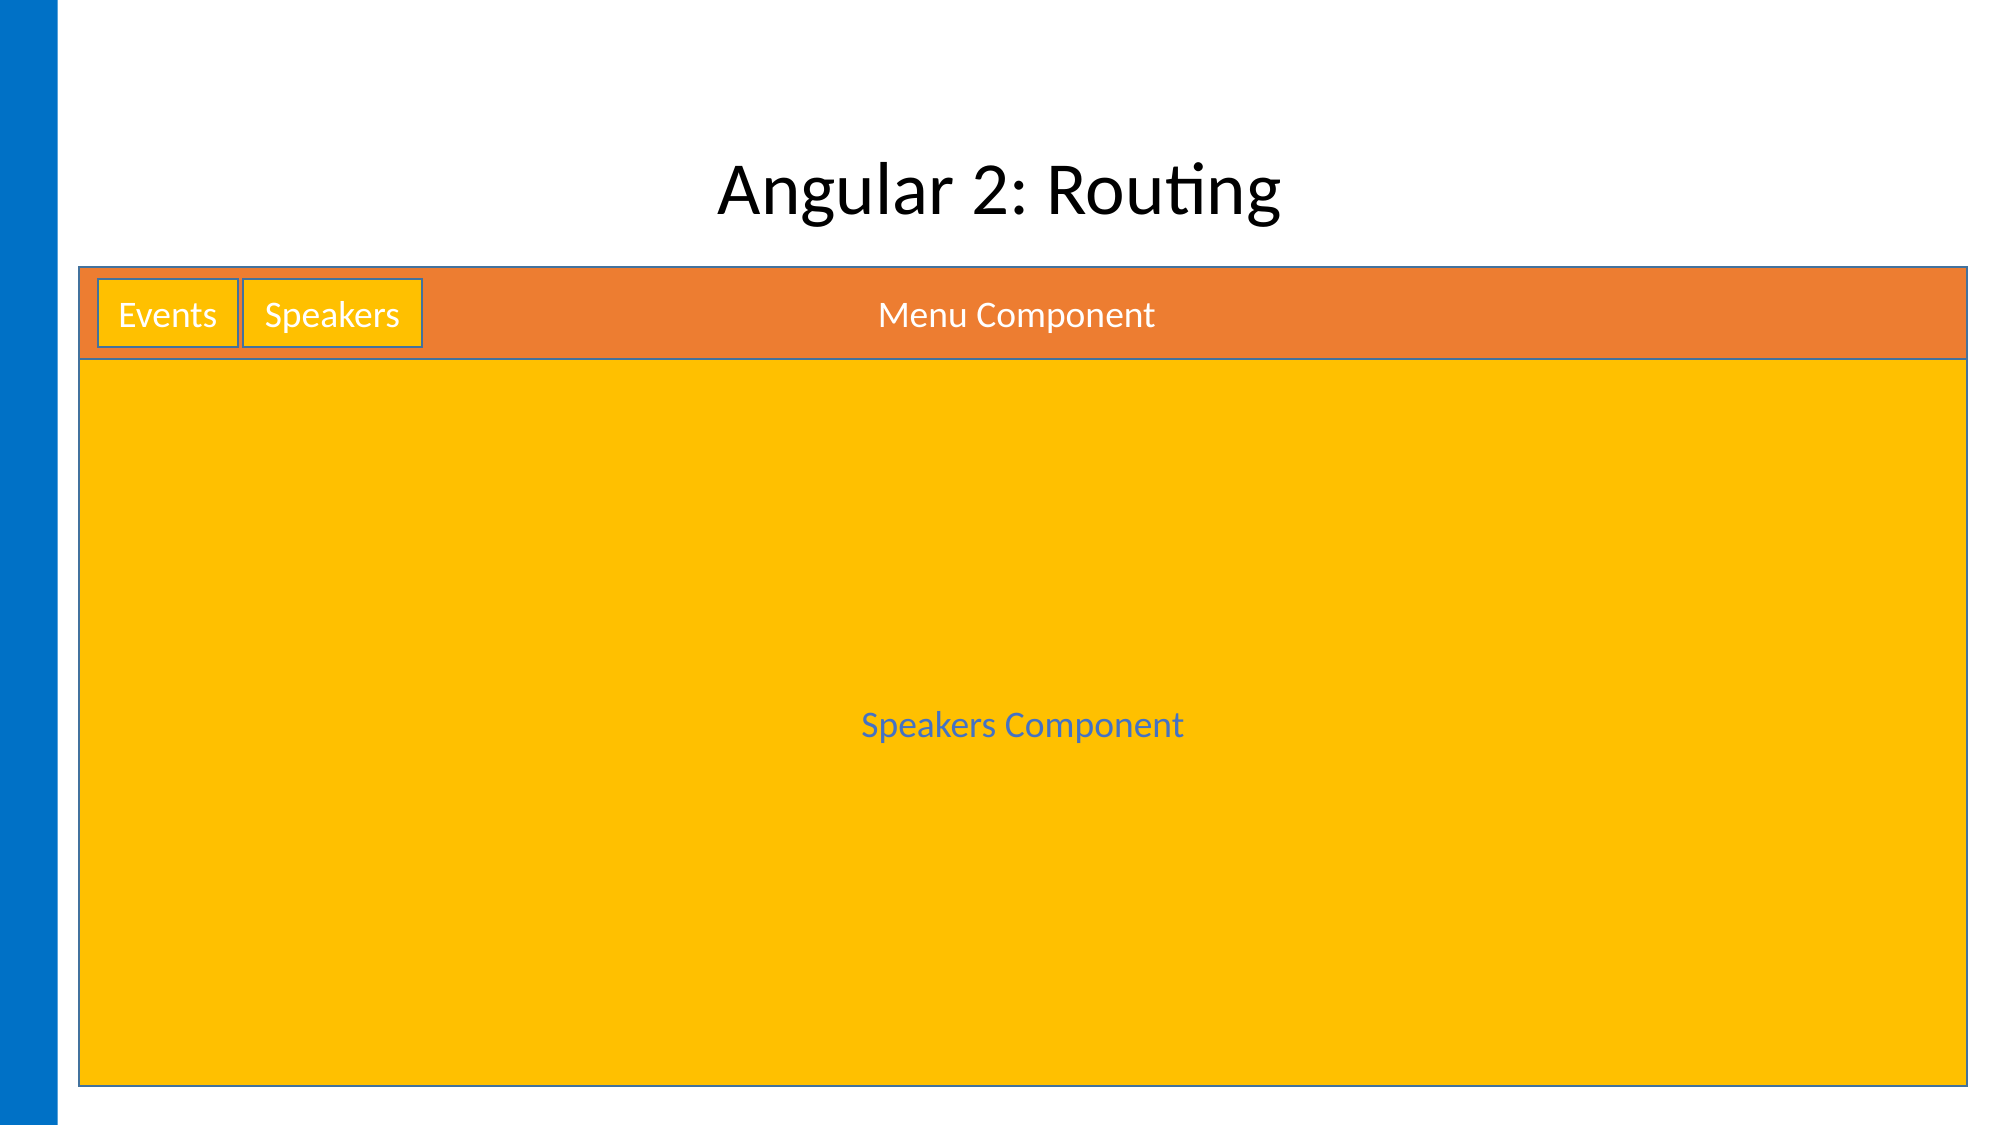

# Angular 2: Routing
Main Component
  Events	  Speakers			    Menu Component
Speakers
Events
Events Component
Speakers Component